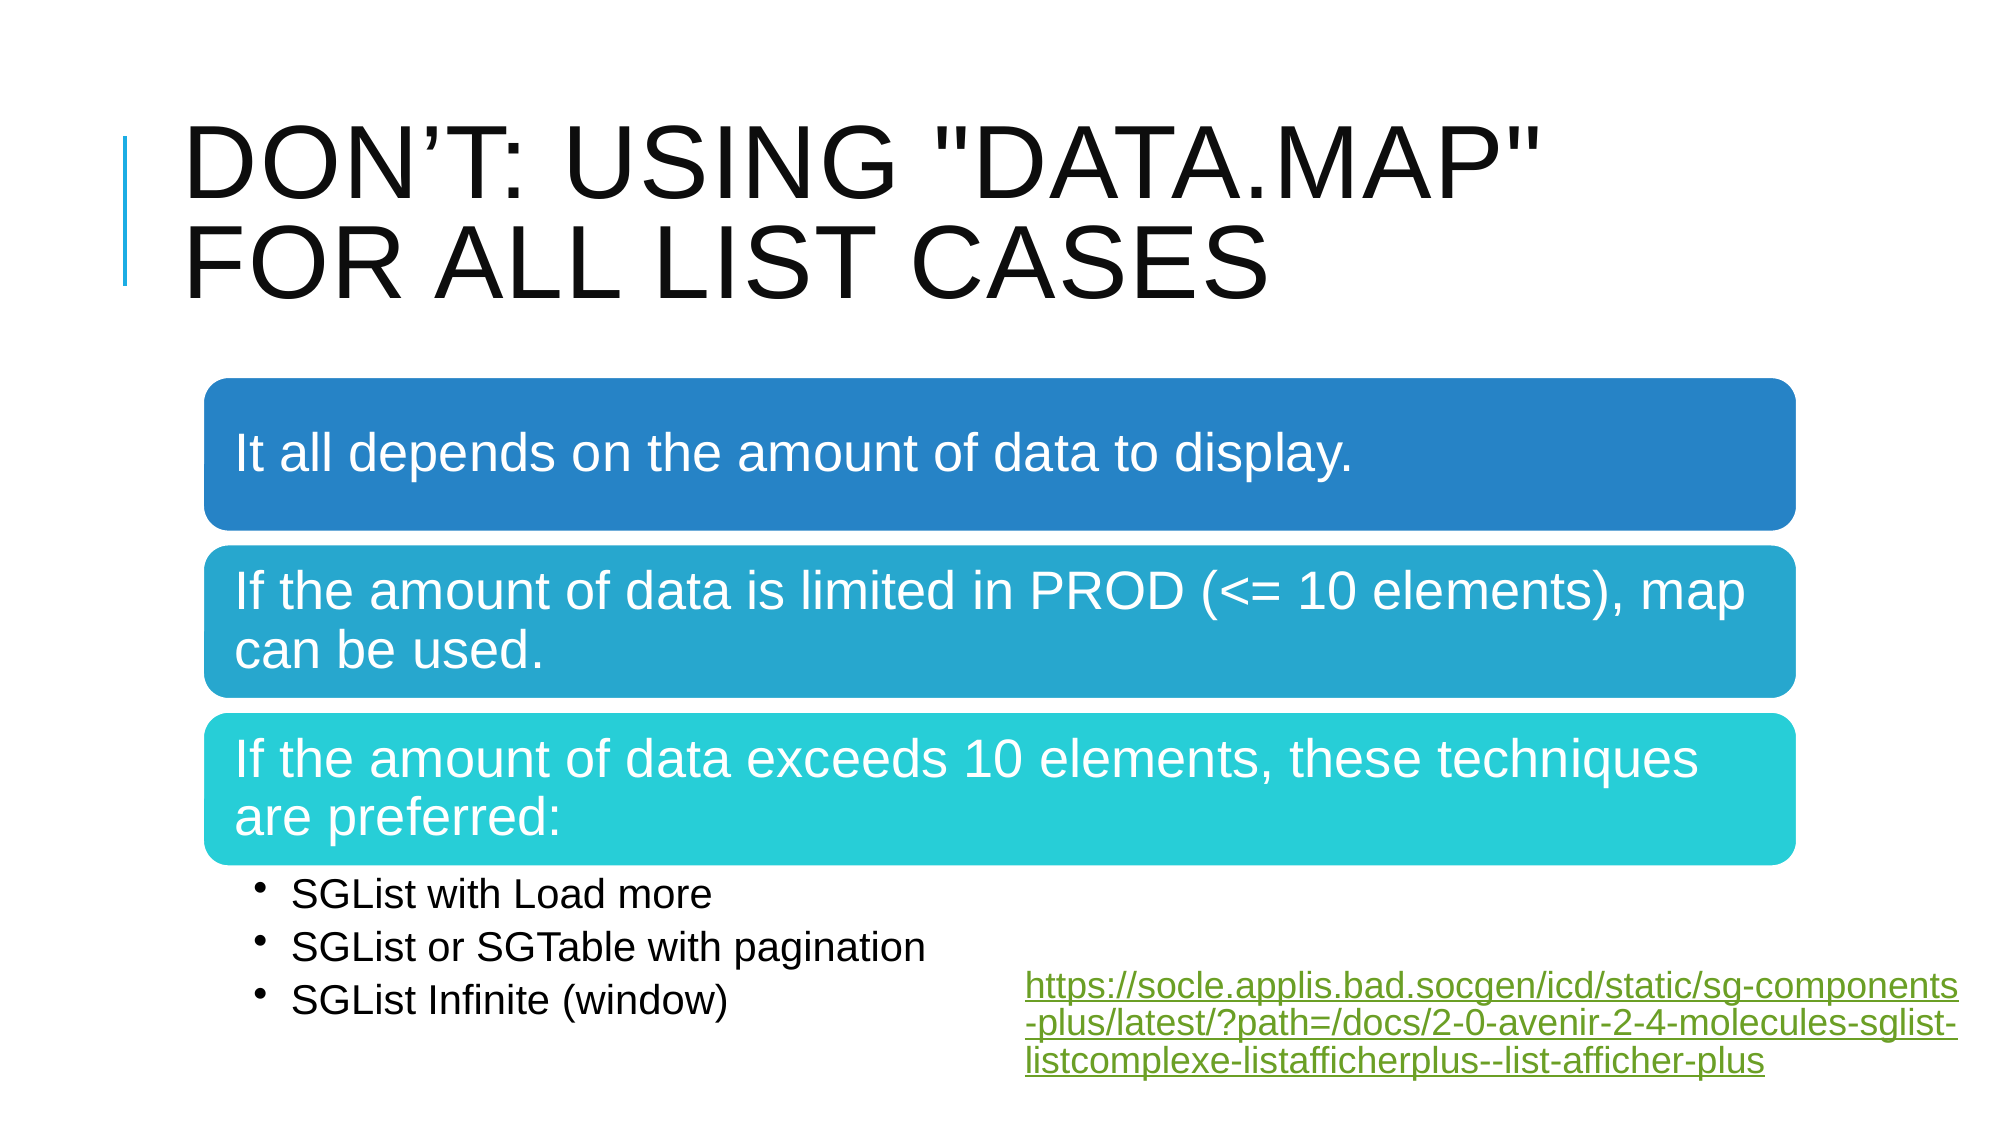

# DON’T: Using "data.map" for all list cases
It all depends on the amount of data to display.
If the amount of data is limited in PROD (<= 10 elements), map can be used.
If the amount of data exceeds 10 elements, these techniques are preferred:
SGList with Load more
SGList or SGTable with pagination
SGList Infinite (window)
https://socle.applis.bad.socgen/icd/static/sg-components-plus/latest/?path=/docs/2-0-avenir-2-4-molecules-sglist-listcomplexe-listafficherplus--list-afficher-plus